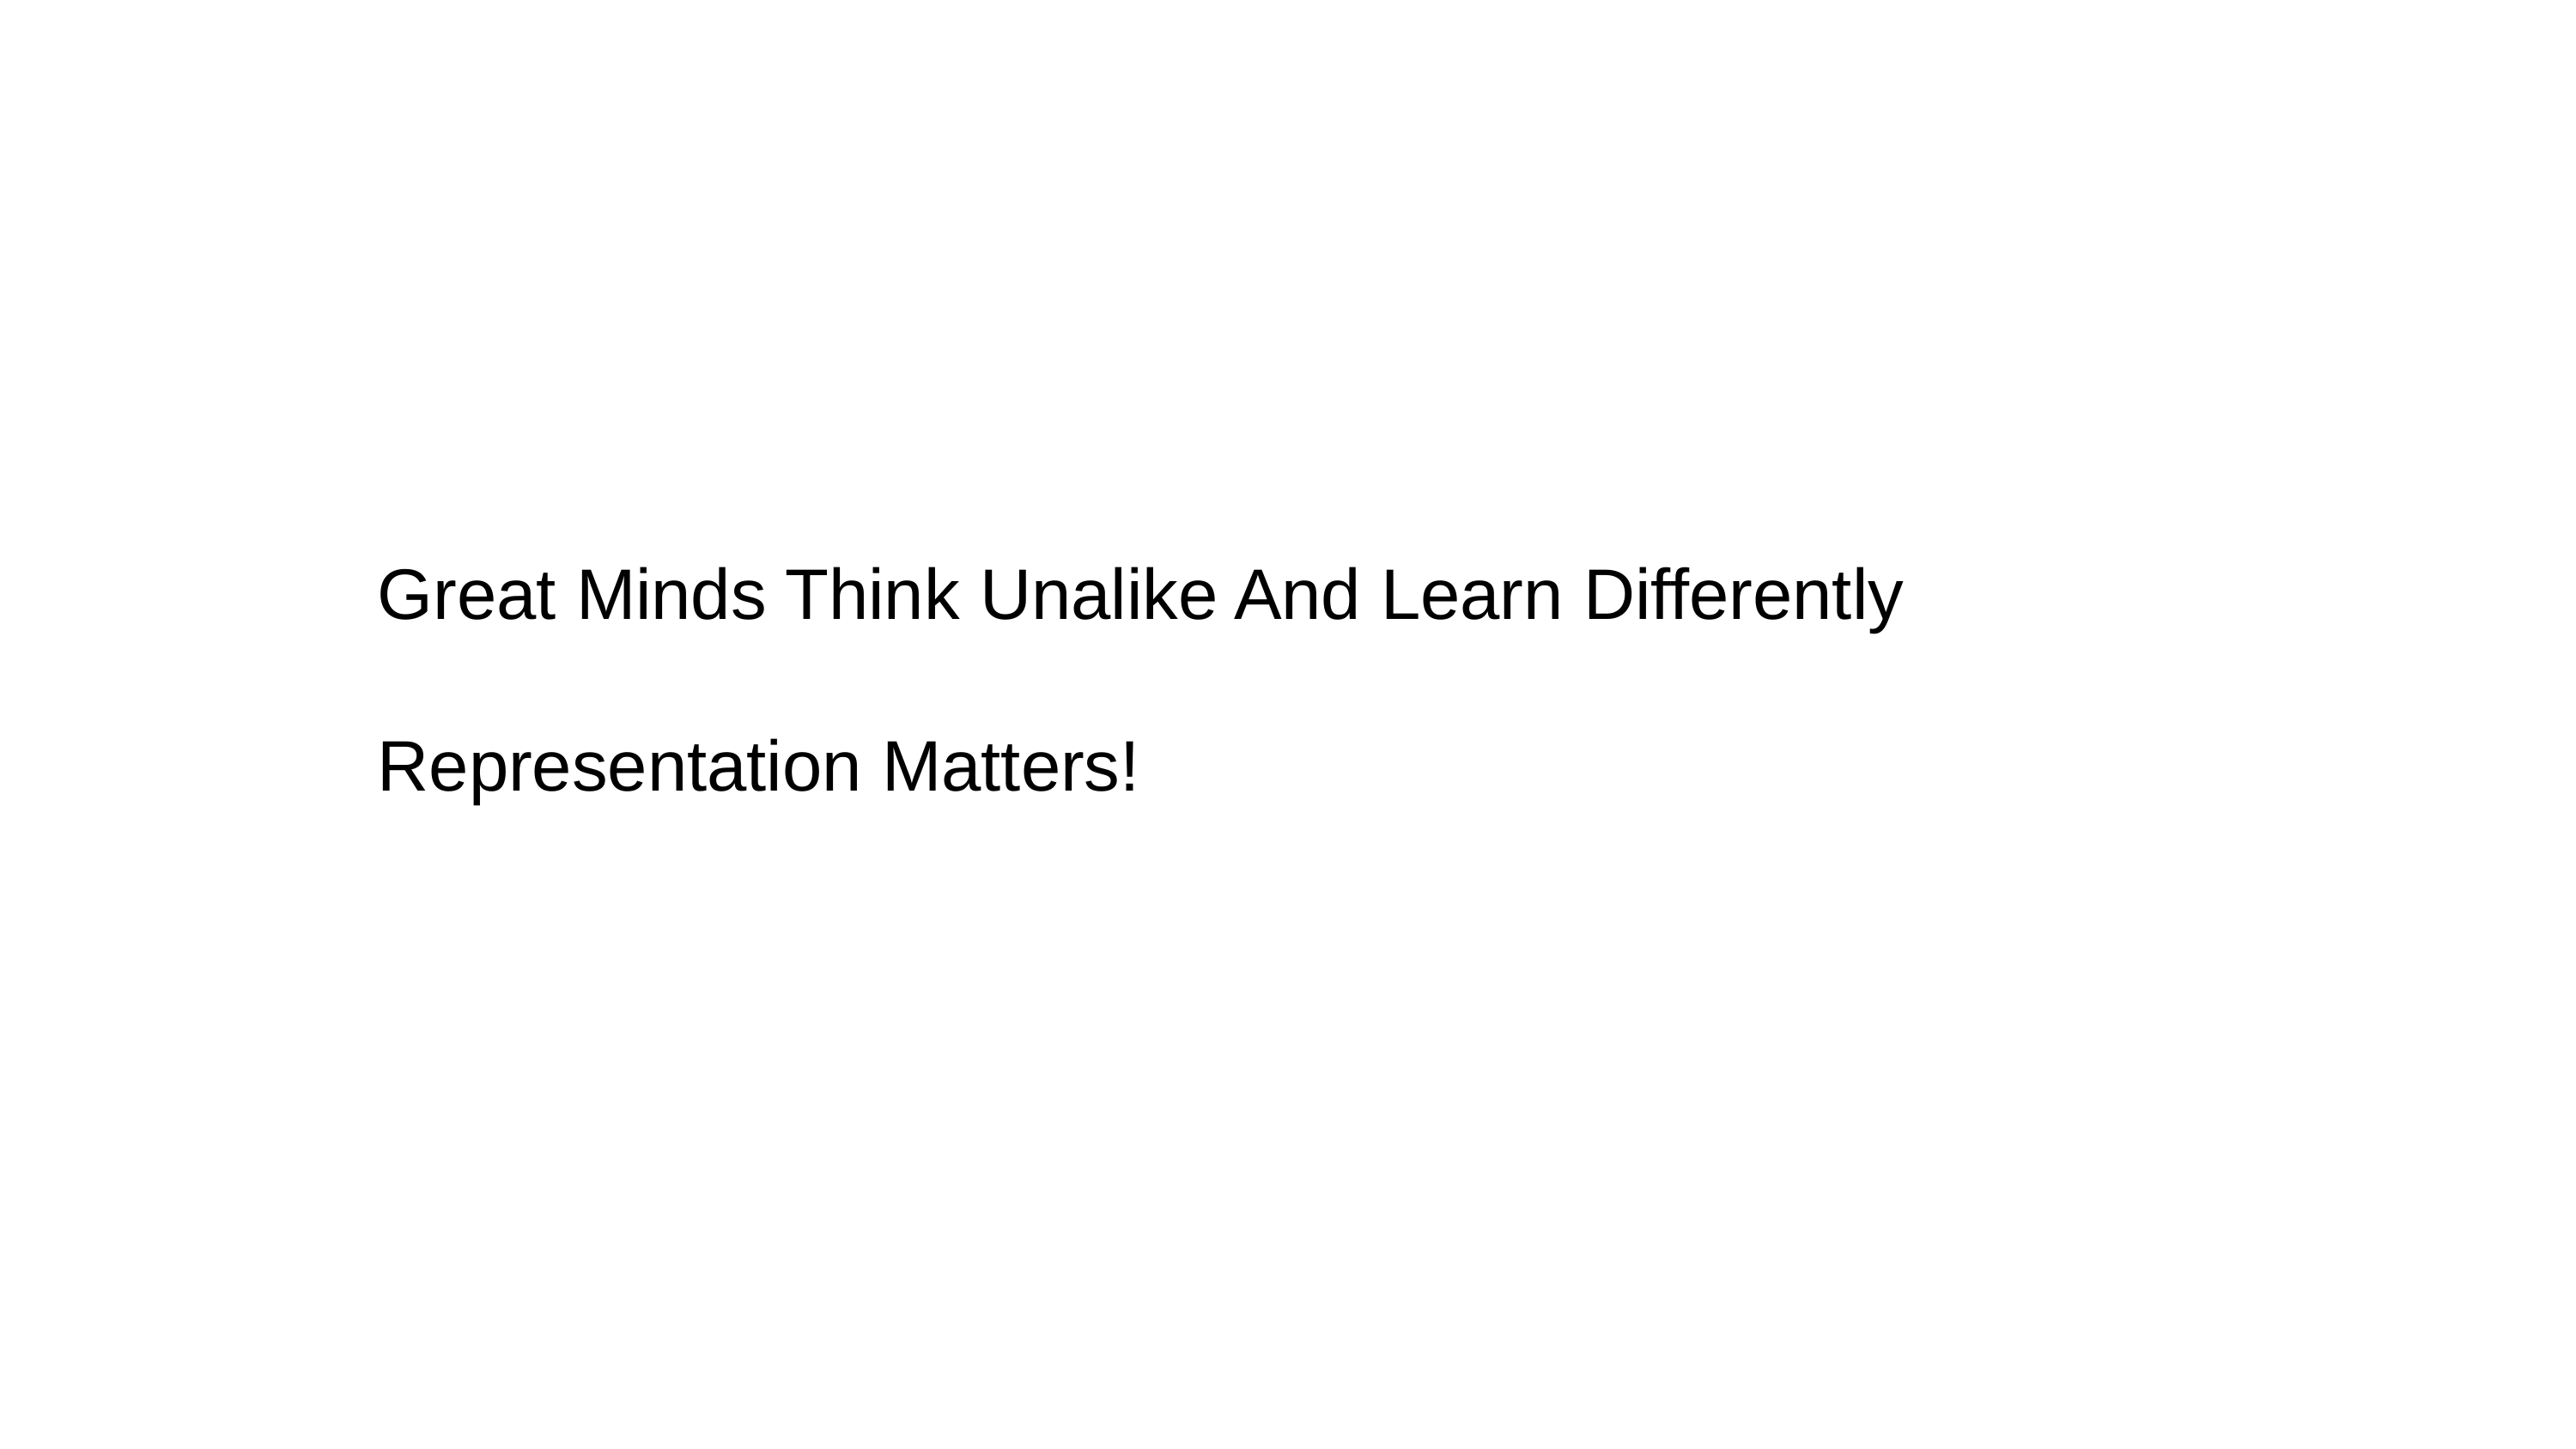

Great Minds Think Unalike And Learn Differently
Representation Matters!